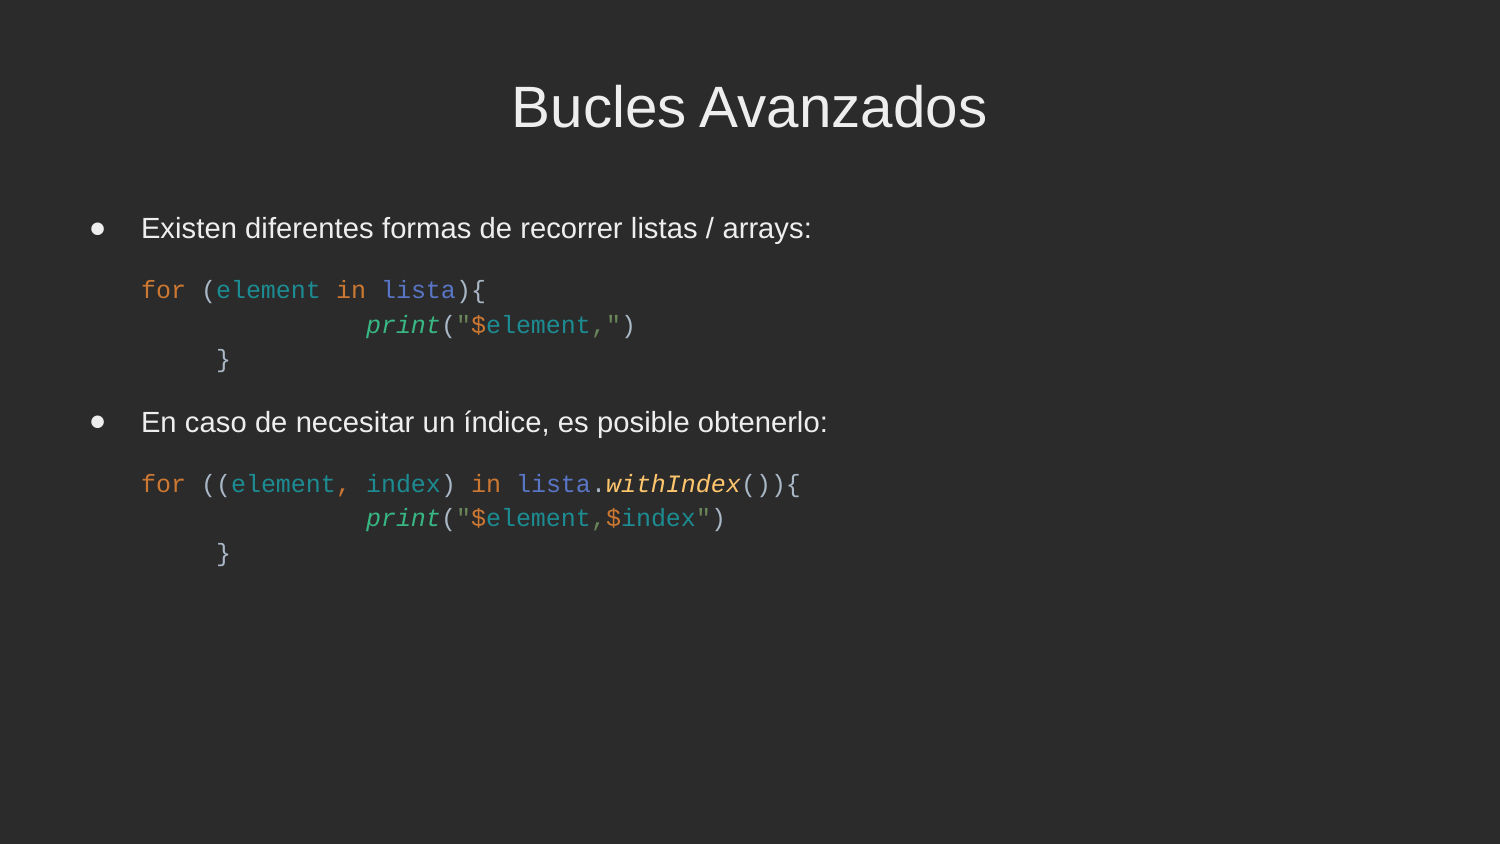

Bucles Avanzados
Existen diferentes formas de recorrer listas / arrays:
for (element in lista){
		print("$element,")
	}
En caso de necesitar un índice, es posible obtenerlo:
for ((element, index) in lista.withIndex()){
		print("$element,$index")
	}